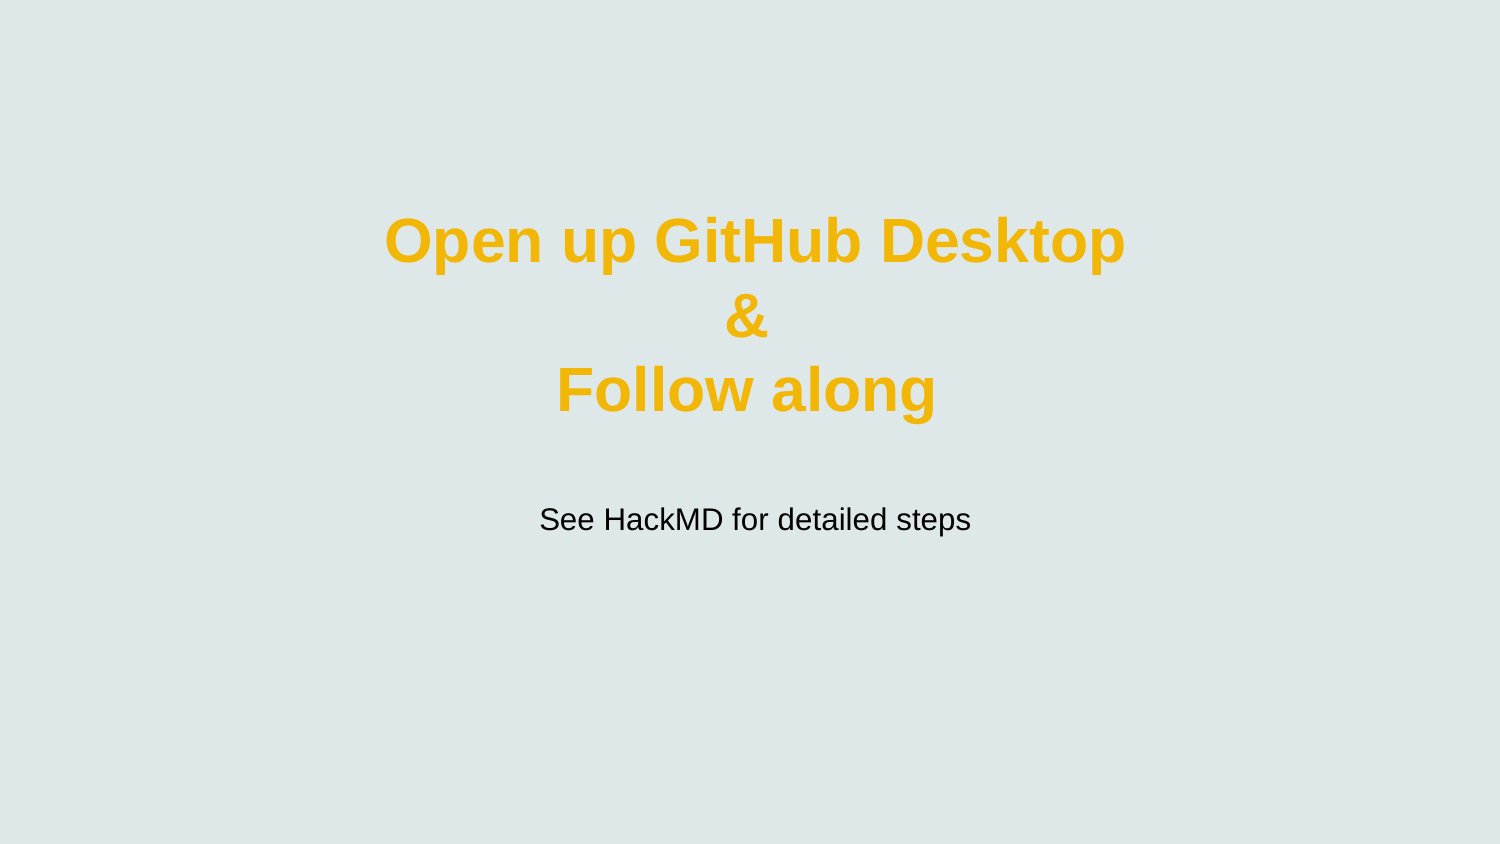

Open up GitHub Desktop
&
Follow along

See HackMD for detailed steps